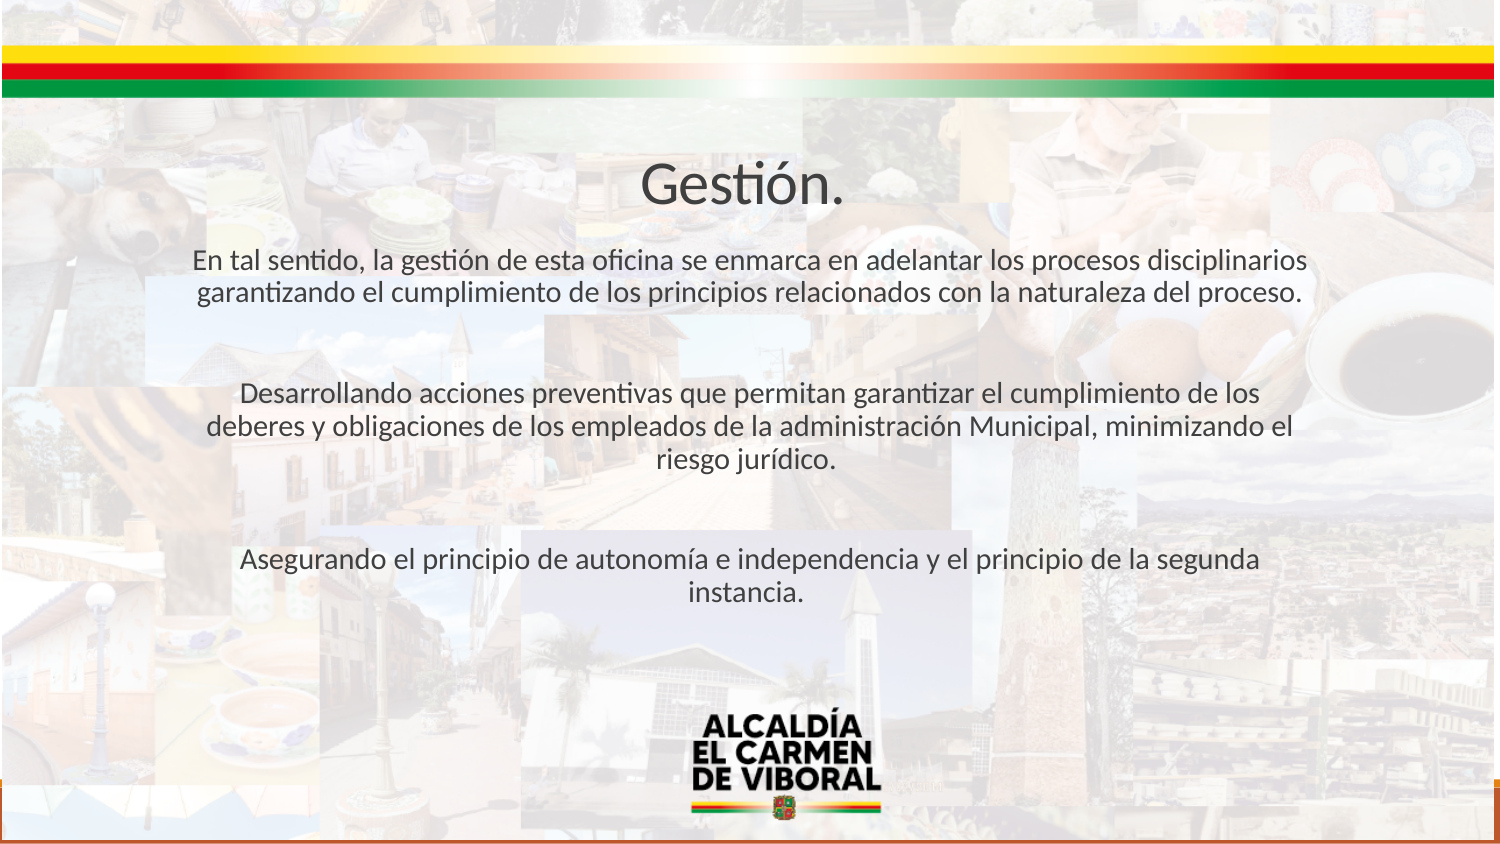

# Gestión.
En tal sentido, la gestión de esta oficina se enmarca en adelantar los procesos disciplinarios garantizando el cumplimiento de los principios relacionados con la naturaleza del proceso.

Desarrollando acciones preventivas que permitan garantizar el cumplimiento de los deberes y obligaciones de los empleados de la administración Municipal, minimizando el riesgo jurídico.

Asegurando el principio de autonomía e independencia y el principio de la segunda instancia.